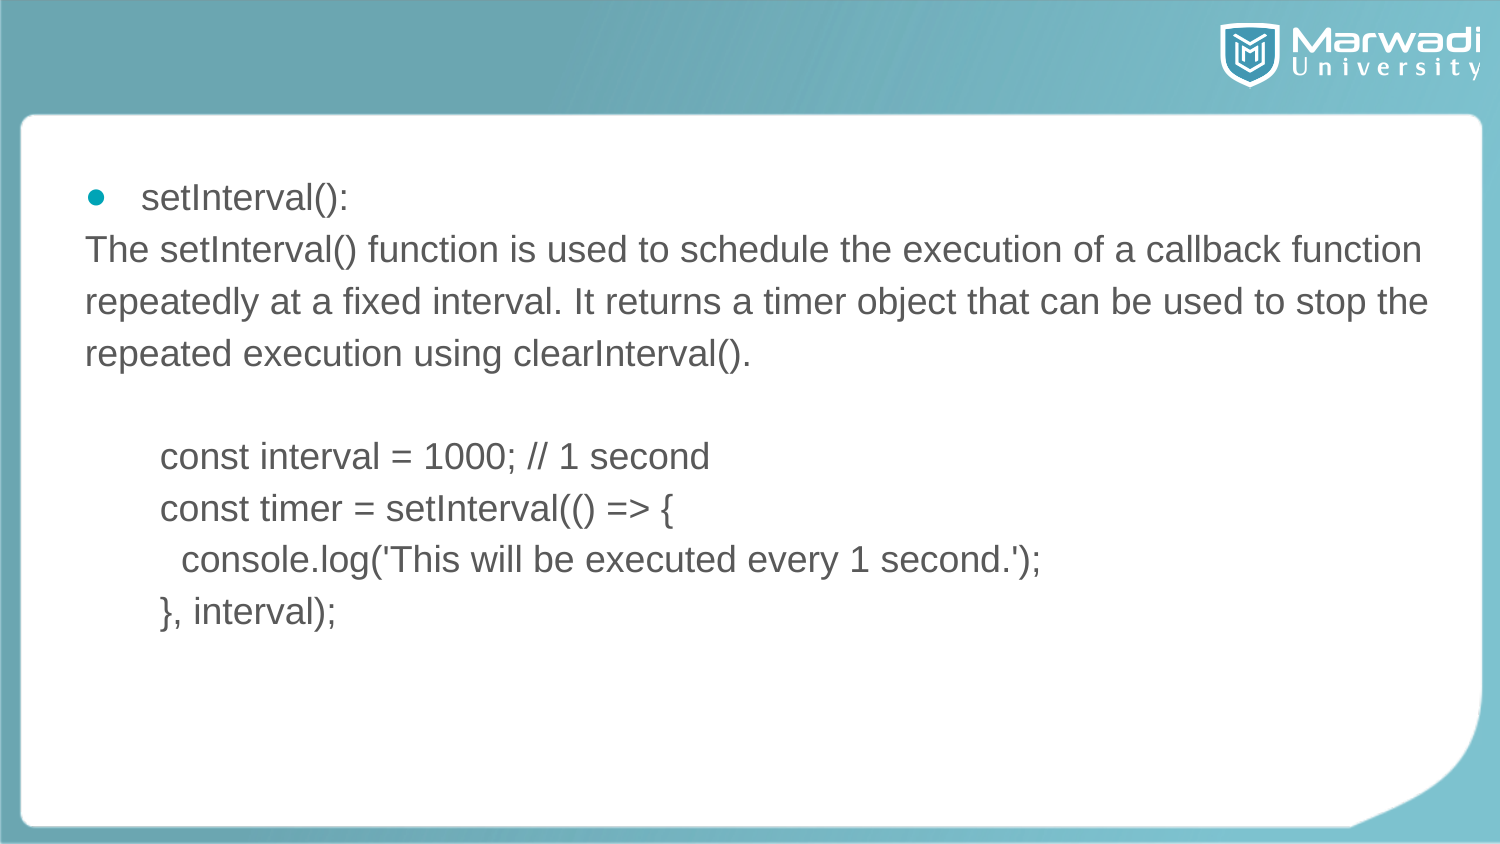

#
setInterval():
The setInterval() function is used to schedule the execution of a callback function repeatedly at a fixed interval. It returns a timer object that can be used to stop the repeated execution using clearInterval().

const interval = 1000; // 1 second
const timer = setInterval(() => {
  console.log('This will be executed every 1 second.');
}, interval);